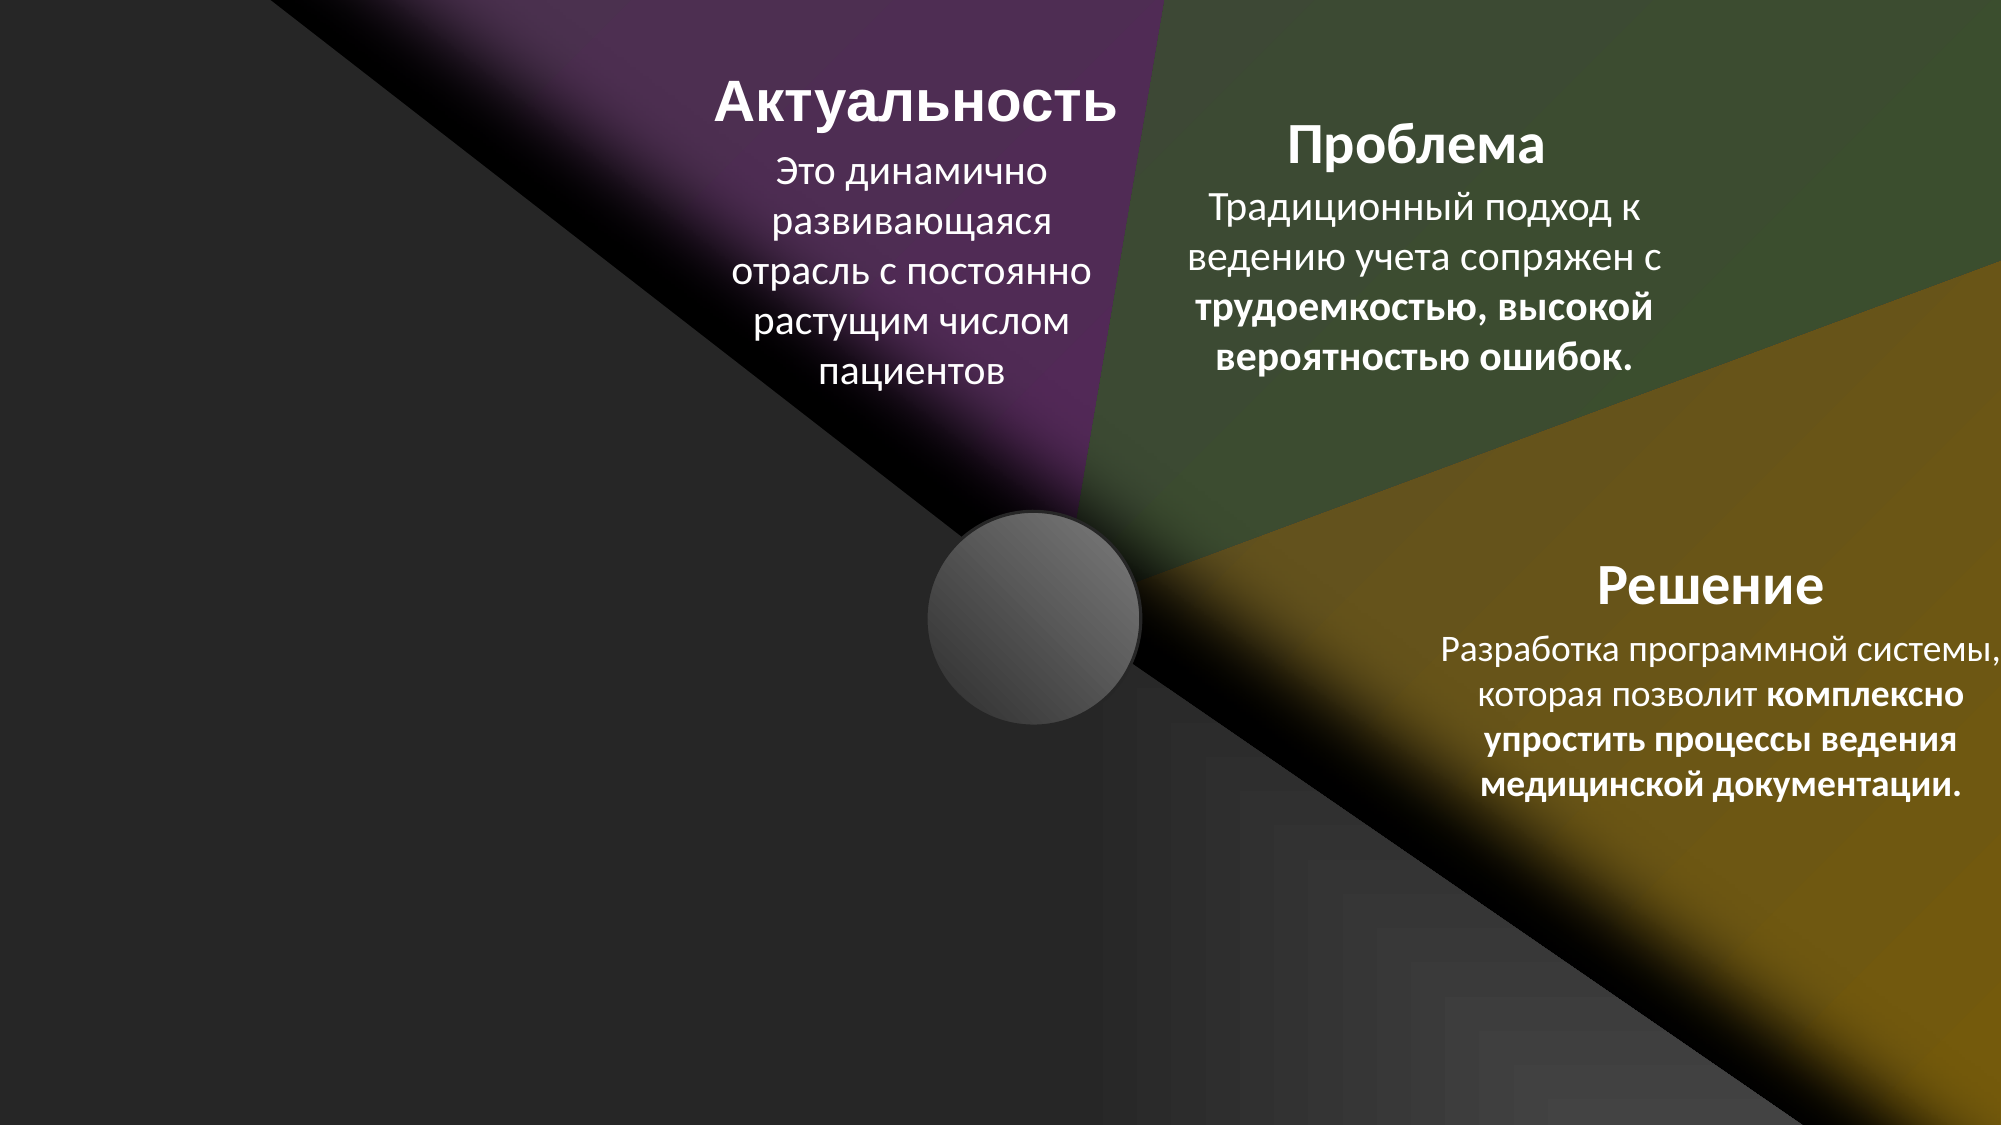

Актуальность
Проблема
Это динамично развивающаяся отрасль с постоянно растущим числом пациентов
Традиционный подход к ведению учета сопряжен с трудоемкостью, высокой вероятностью ошибок.

Решение
Разработка программной системы, которая позволит комплексно упростить процессы ведения медицинской документации.